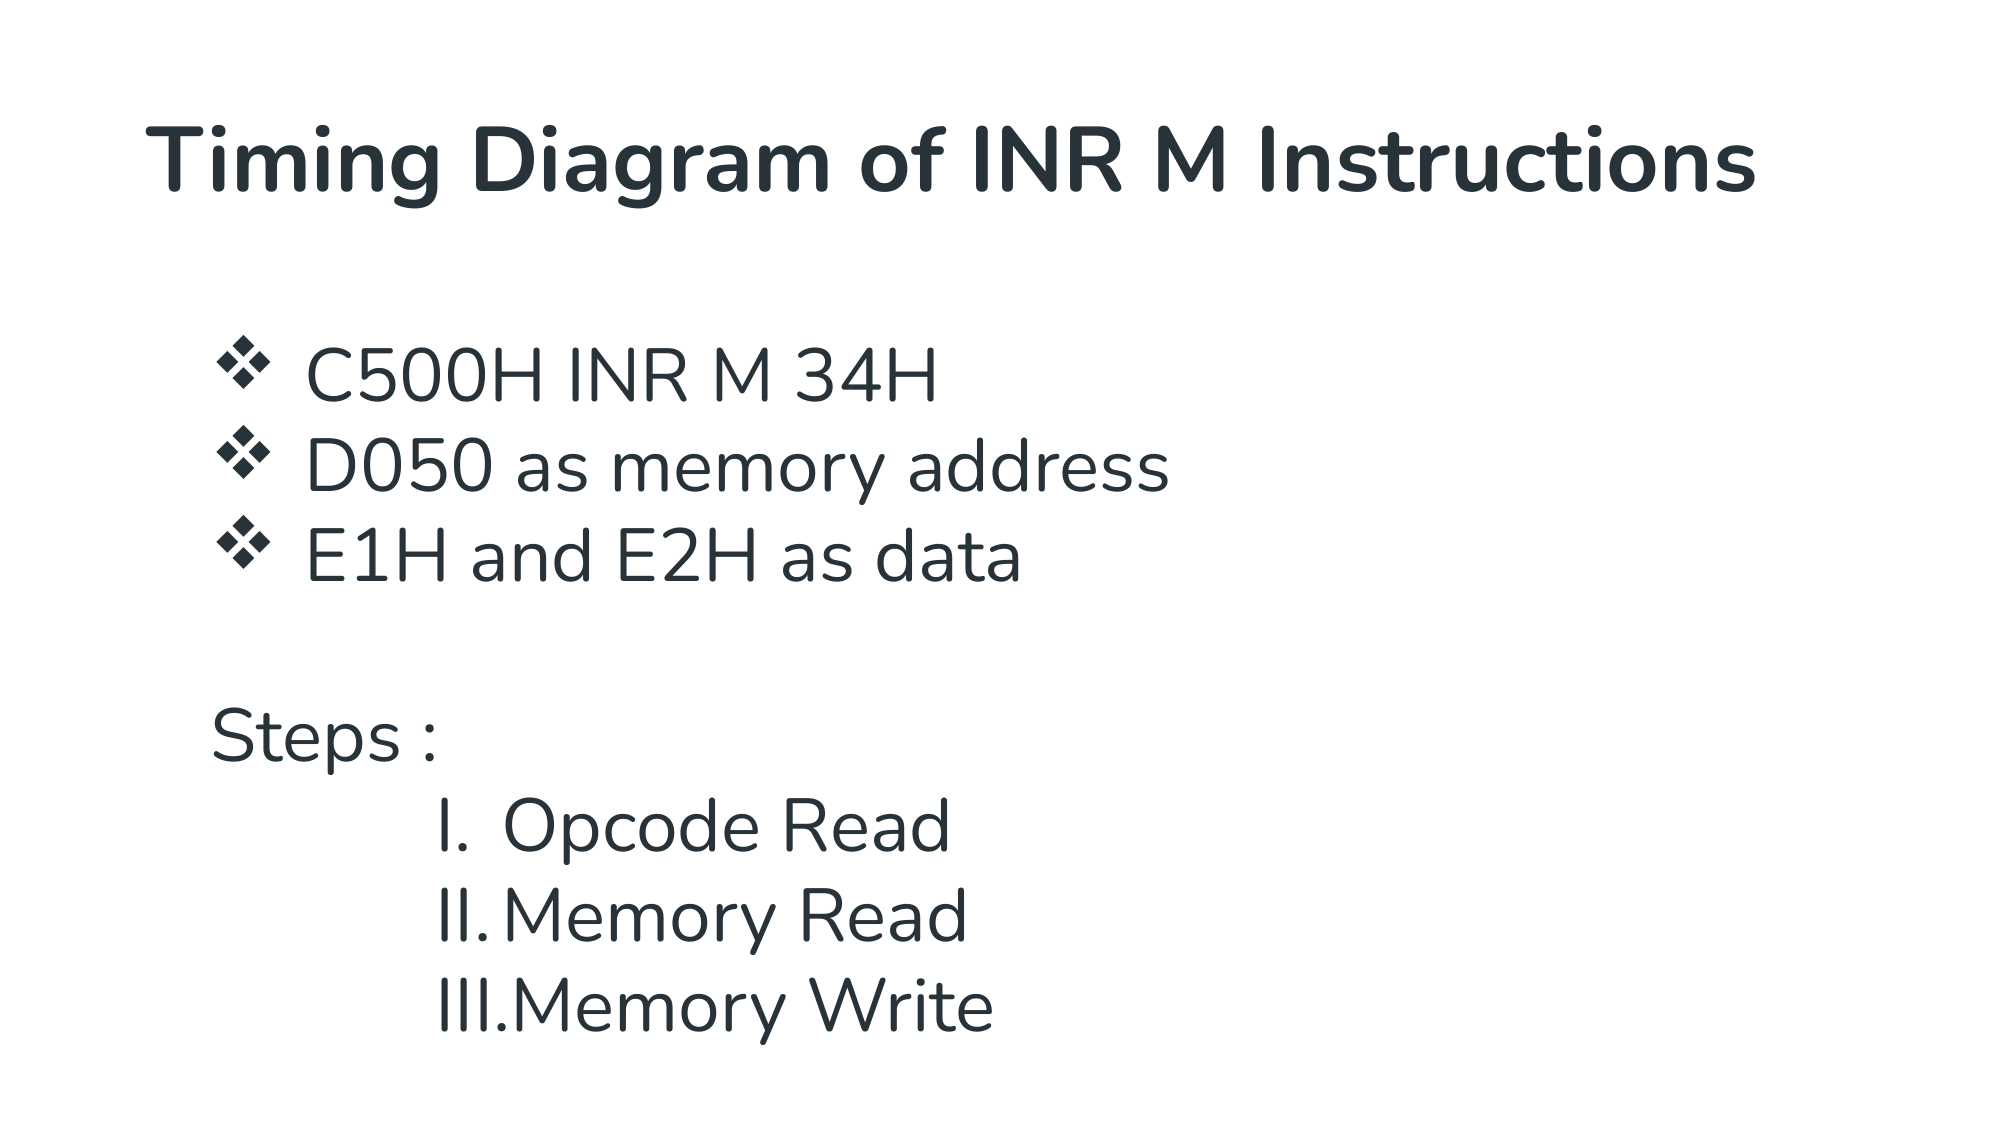

Timing Diagram of INR M Instructions

C500H INR M 34H
D050 as memory address
E1H and E2H as data

Steps :
Opcode Read
Memory Read
Memory Write